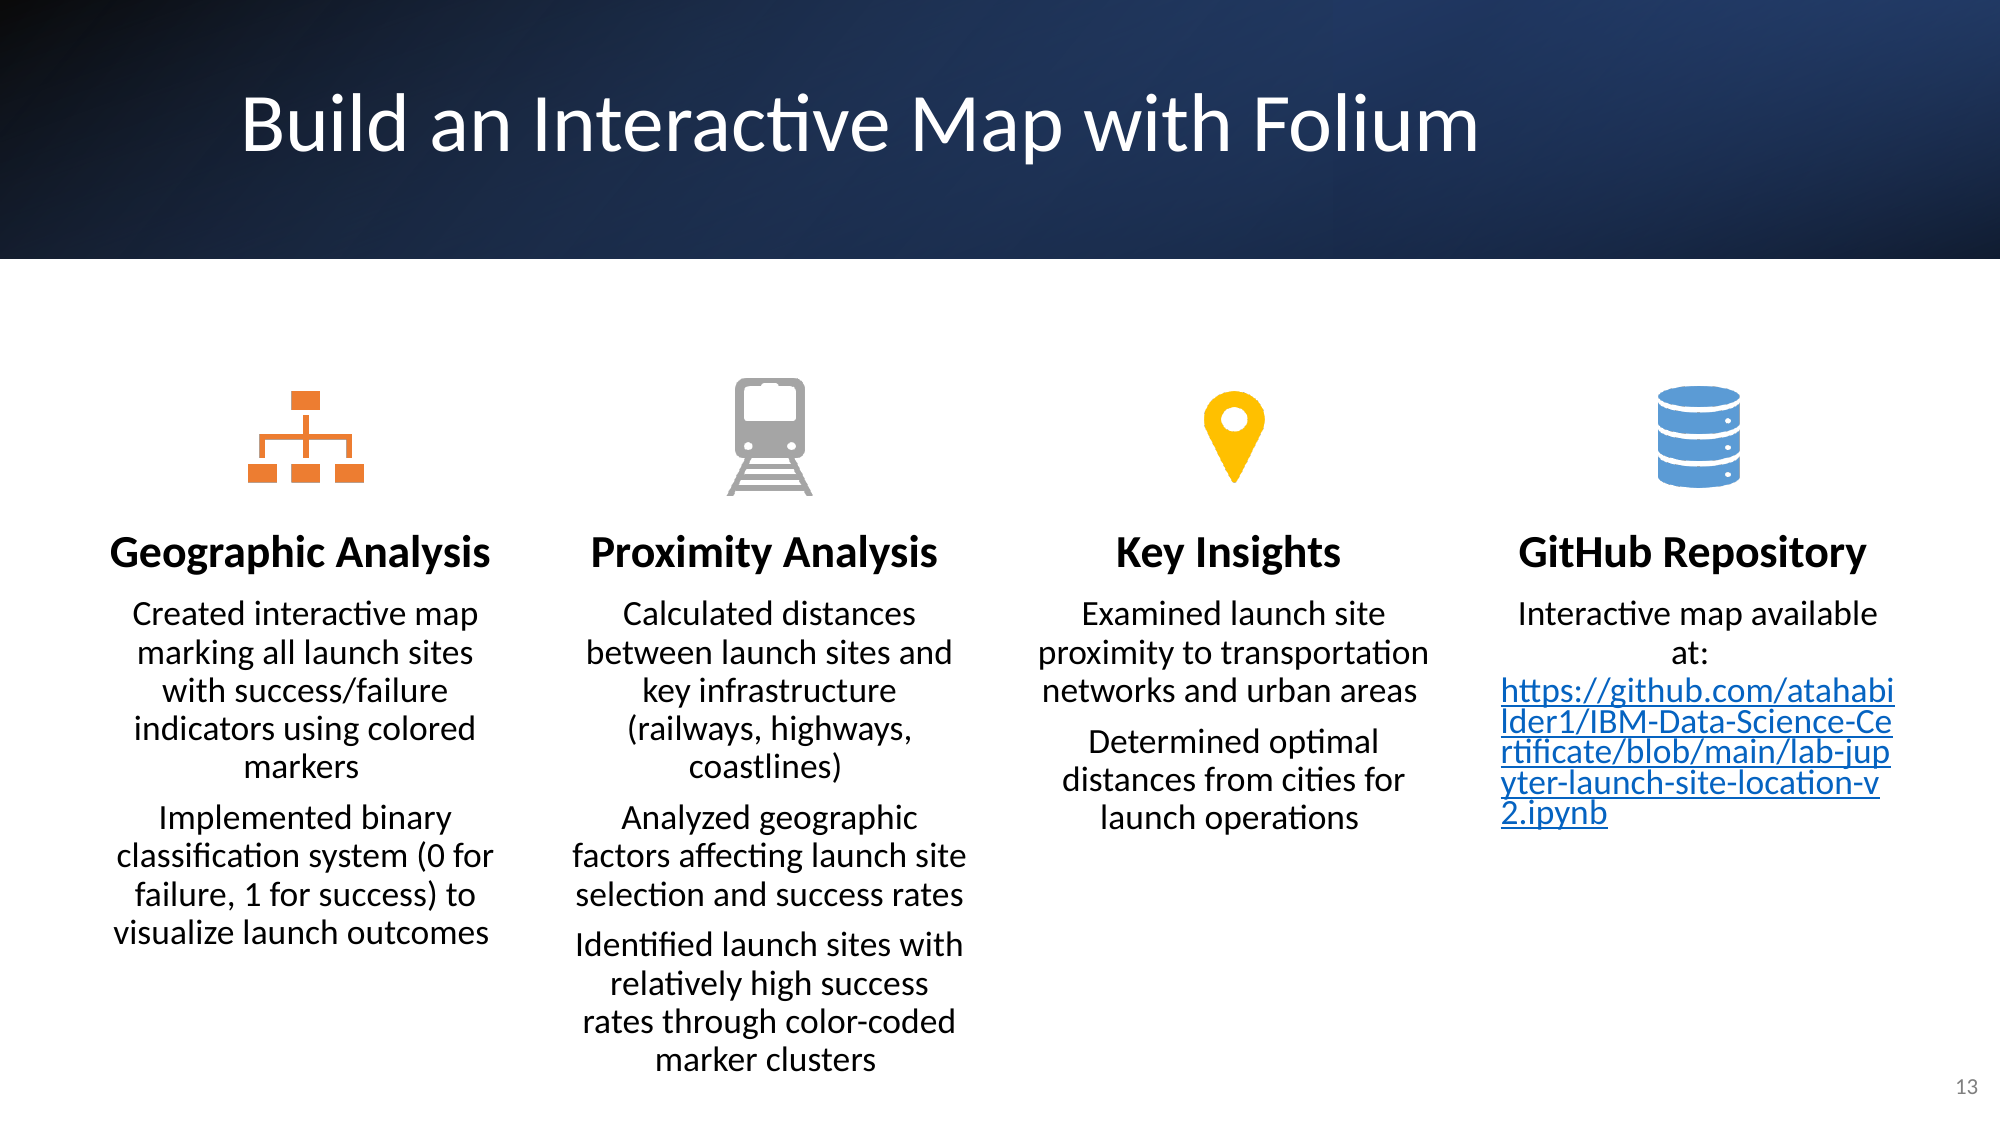

Build an Interactive Map with Folium
Geographic Analysis
Created interactive map marking all launch sites with success/failure indicators using colored markers
Implemented binary classification system (0 for failure, 1 for success) to visualize launch outcomes
Proximity Analysis
Calculated distances between launch sites and key infrastructure (railways, highways, coastlines)
Analyzed geographic factors affecting launch site selection and success rates
Identified launch sites with relatively high success rates through color-coded marker clusters
Key Insights
Examined launch site proximity to transportation networks and urban areas
Determined optimal distances from cities for launch operations
GitHub Repository
Interactive map available at:  https://github.com/atahabilder1/IBM-Data-Science-Certificate/blob/main/lab-jupyter-launch-site-location-v2.ipynb
13